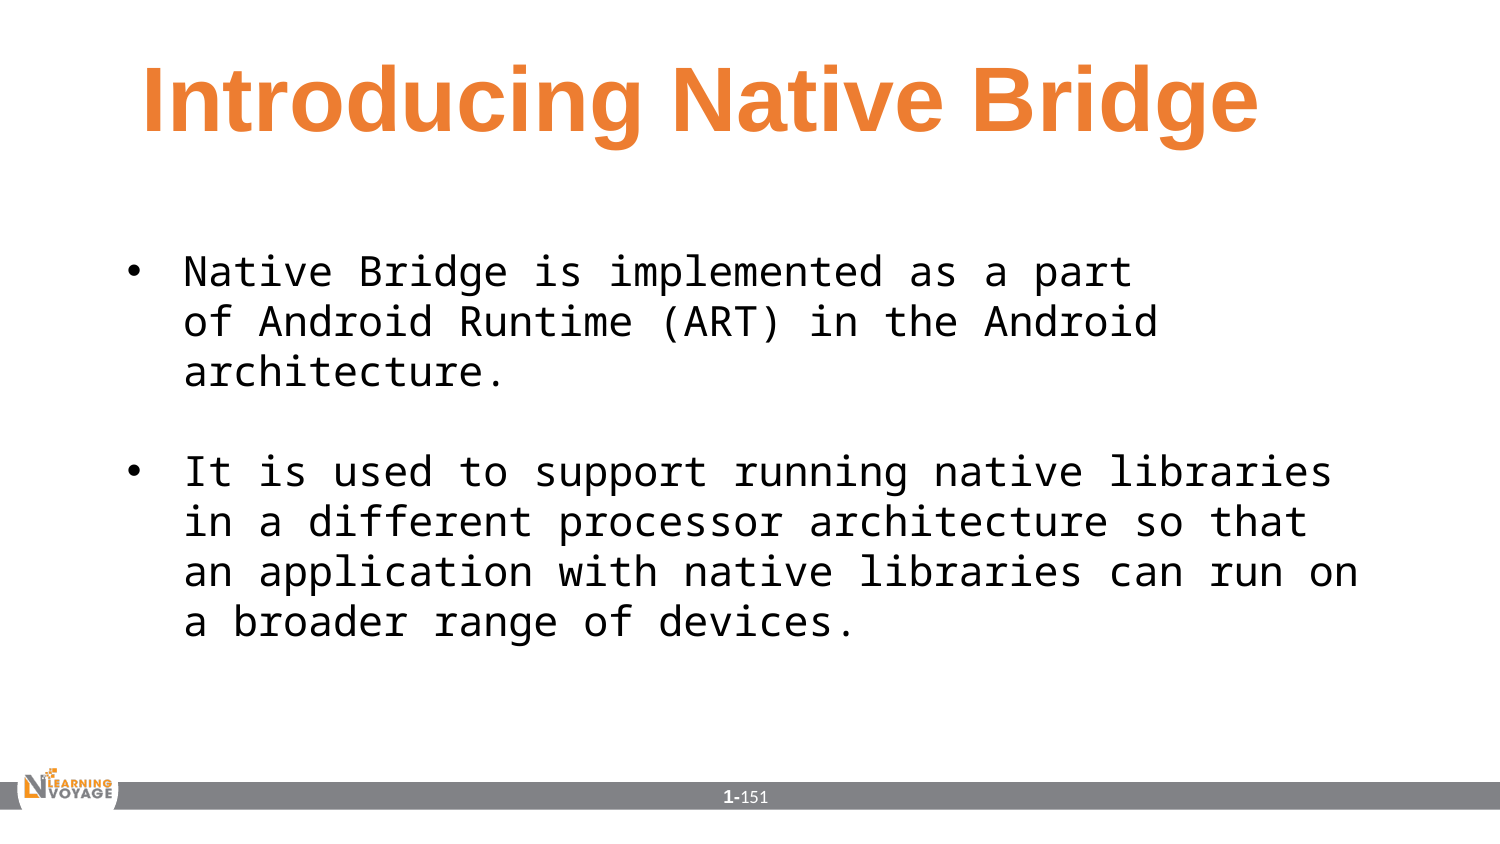

Introducing Native Bridge
Native Bridge is implemented as a part of Android Runtime (ART) in the Android architecture.

It is used to support running native libraries in a different processor architecture so that an application with native libraries can run on a broader range of devices.
1-151